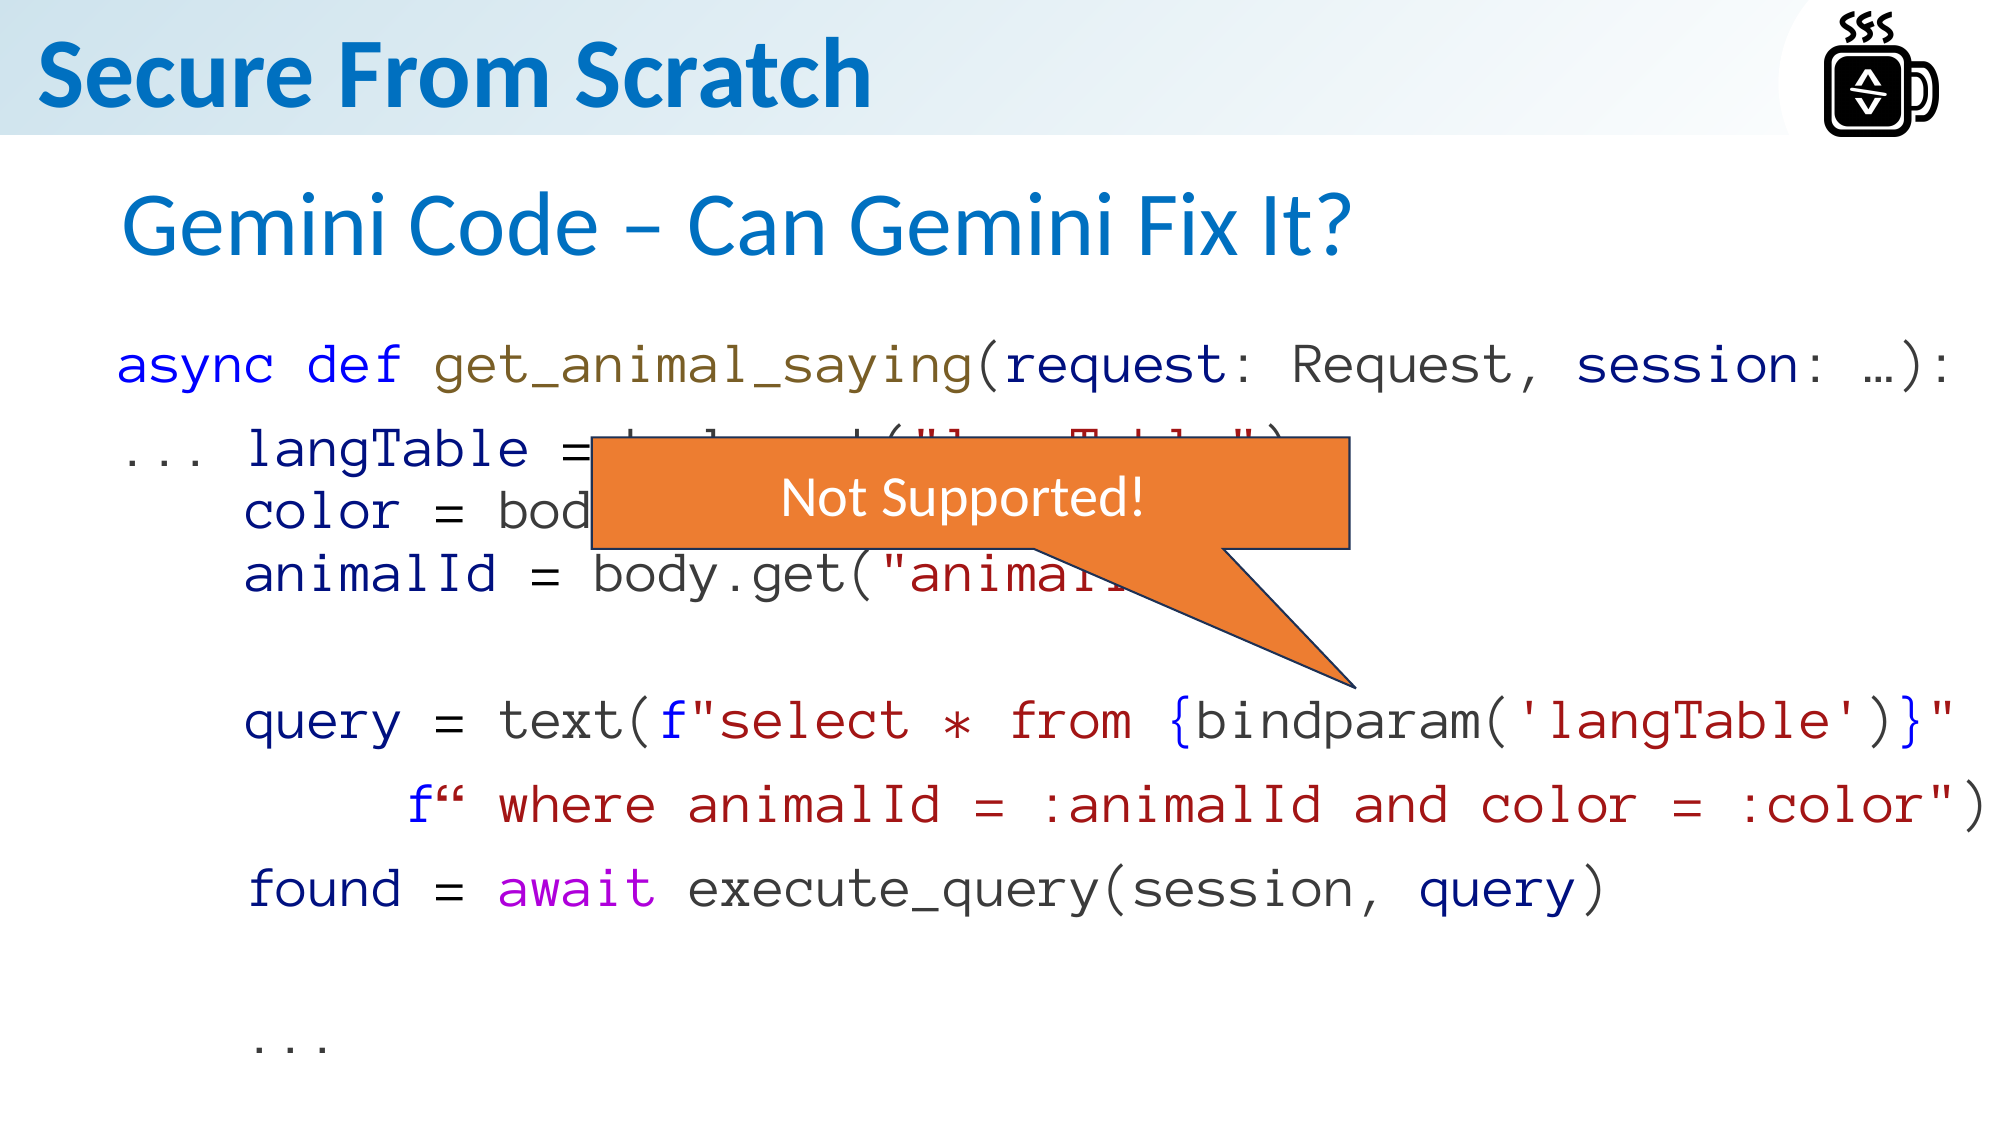

# Gemini Code – Can Gemini Fix It?
async def get_animal_saying(request: Request, session: …):
... langTable = body.get("langTable")
    color = body.get("color")
    animalId = body.get("animalId")
    query = text(f"select * from {bindparam('langTable')}"
         f“ where animalId = :animalId and color = :color")
    found = await execute_query(session, query)
    ...
Not Supported!